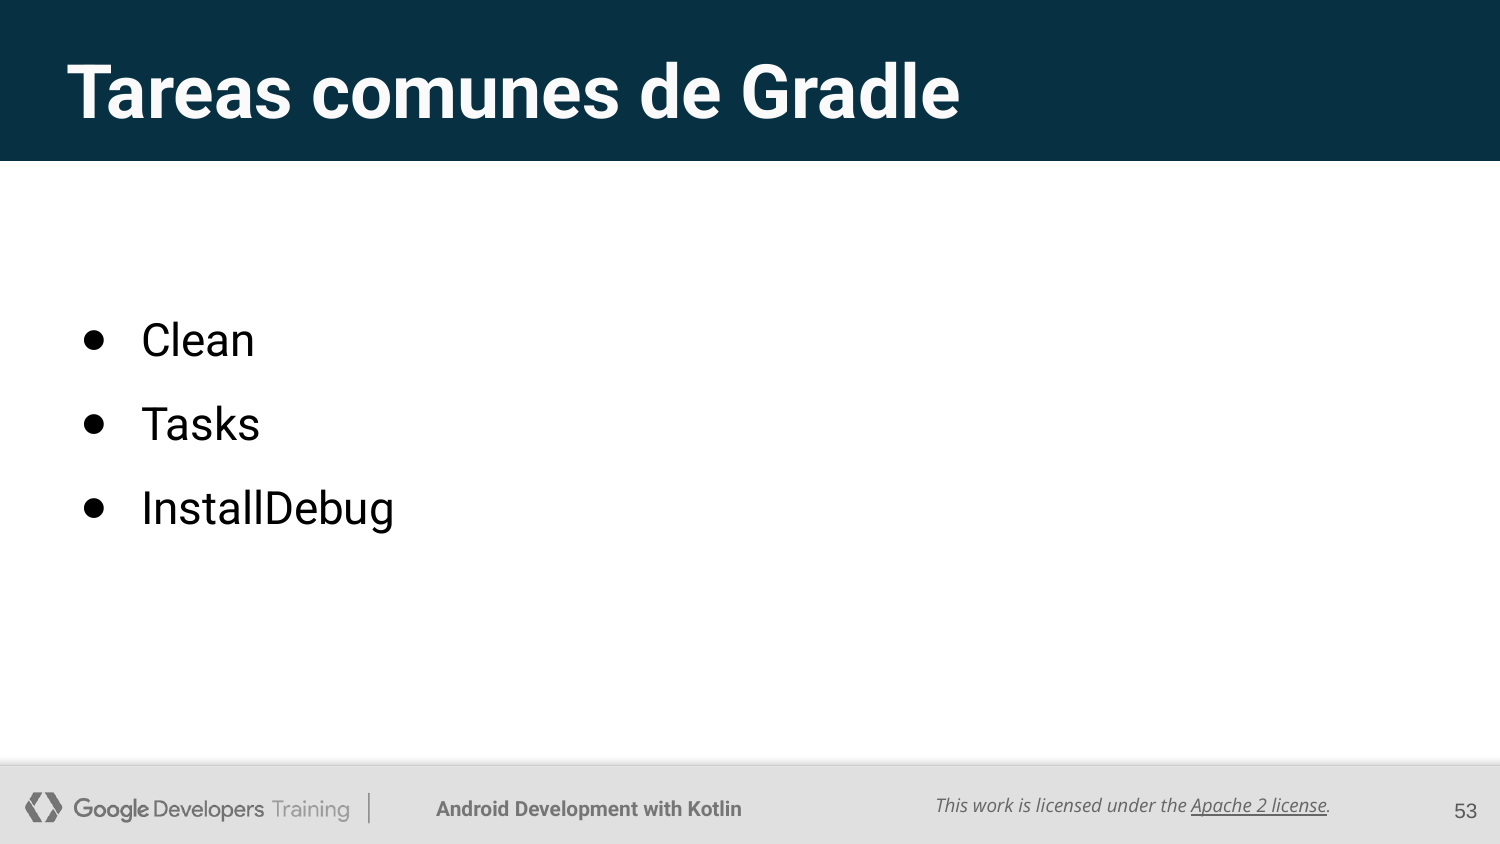

# Tareas comunes de Gradle
Clean
Tasks
InstallDebug
53